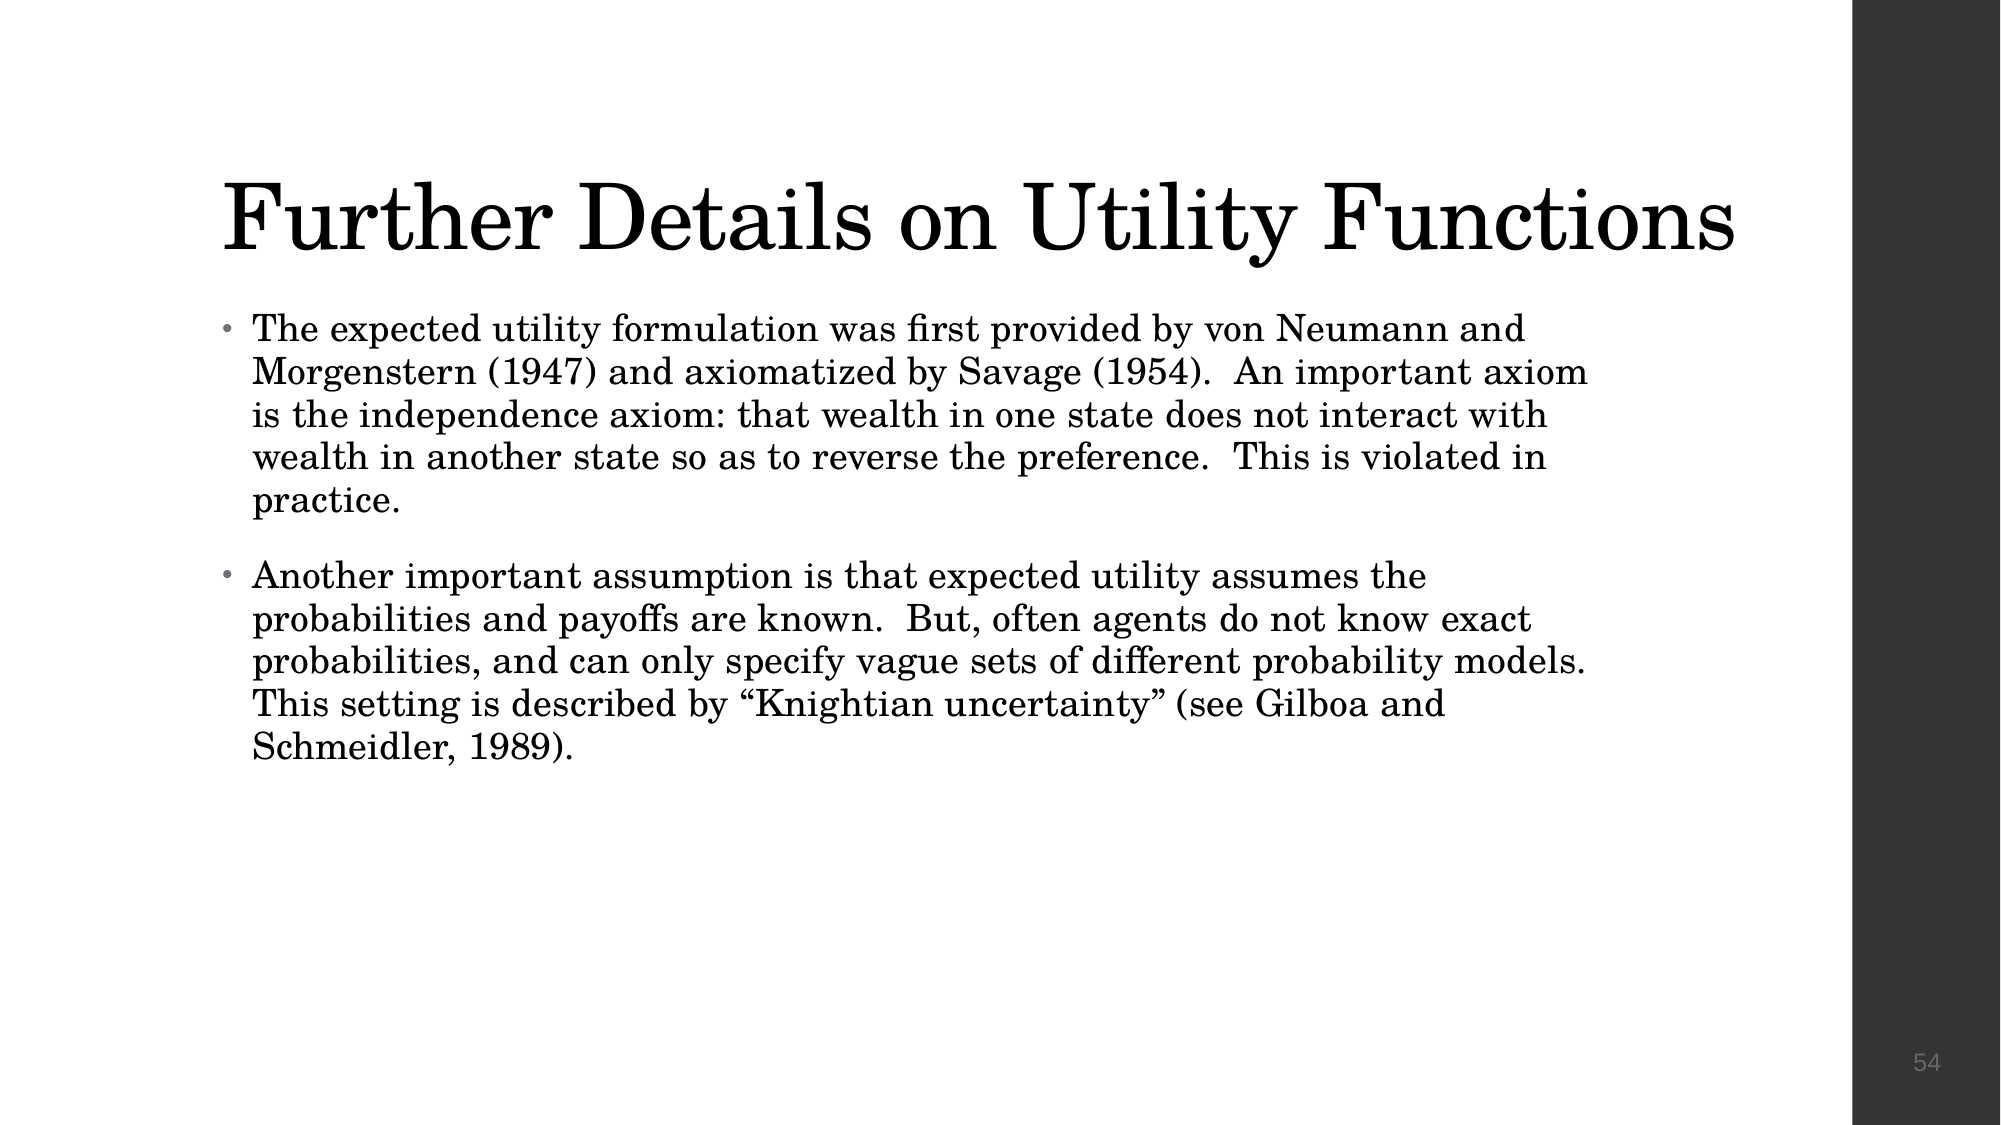

# Further Details on Utility Functions
54
The expected utility formulation was first provided by von Neumann and Morgenstern (1947) and axiomatized by Savage (1954).  An important axiom is the independence axiom: that wealth in one state does not interact with wealth in another state so as to reverse the preference.  This is violated in practice.
Another important assumption is that expected utility assumes the probabilities and payoffs are known.  But, often agents do not know exact probabilities, and can only specify vague sets of different probability models.  This setting is described by “Knightian uncertainty” (see Gilboa and Schmeidler, 1989).